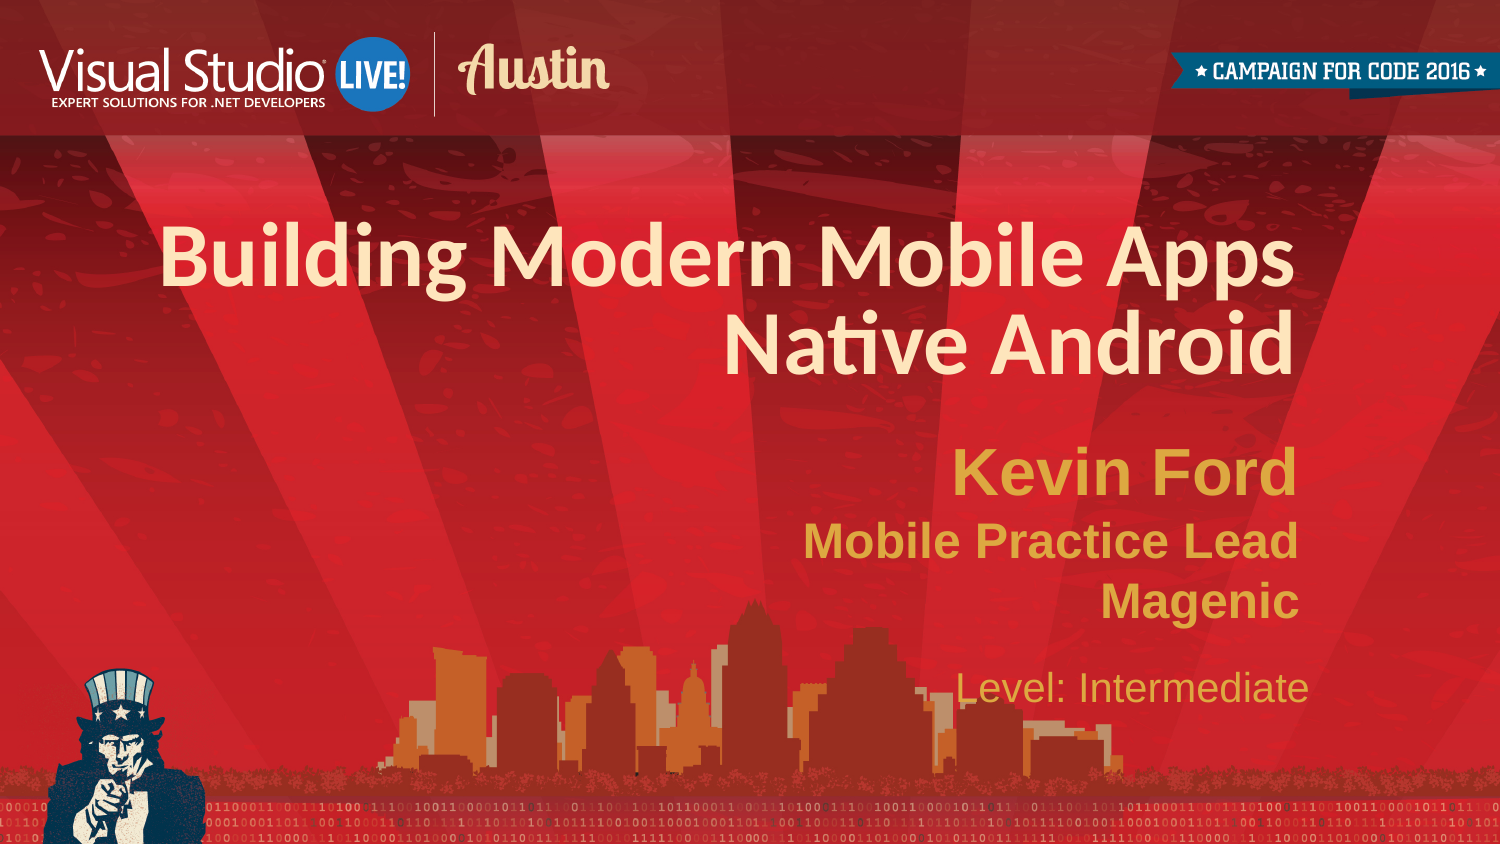

Building Modern Mobile Apps
Native Android
Kevin Ford
Mobile Practice Lead
Magenic

Level: Intermediate